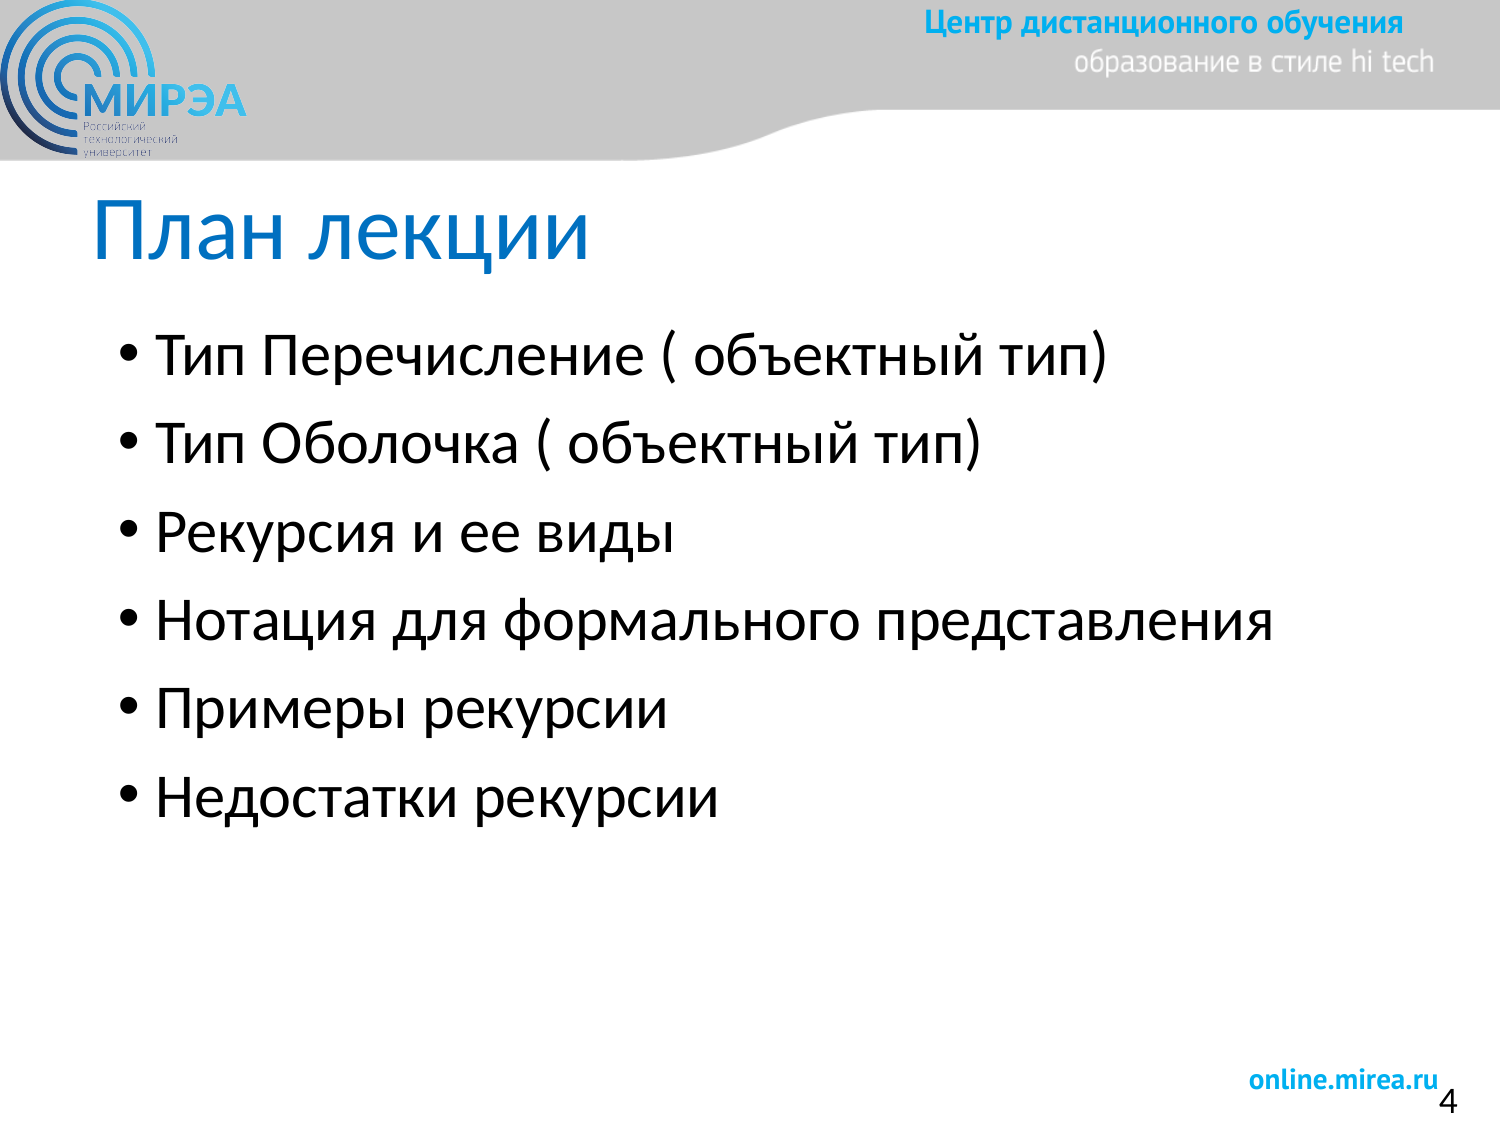

# План лекции
Тип Перечисление ( объектный тип)
Тип Оболочка ( объектный тип)
Рекурсия и ее виды
Нотация для формального представления
Примеры рекурсии
Недостатки рекурсии

4